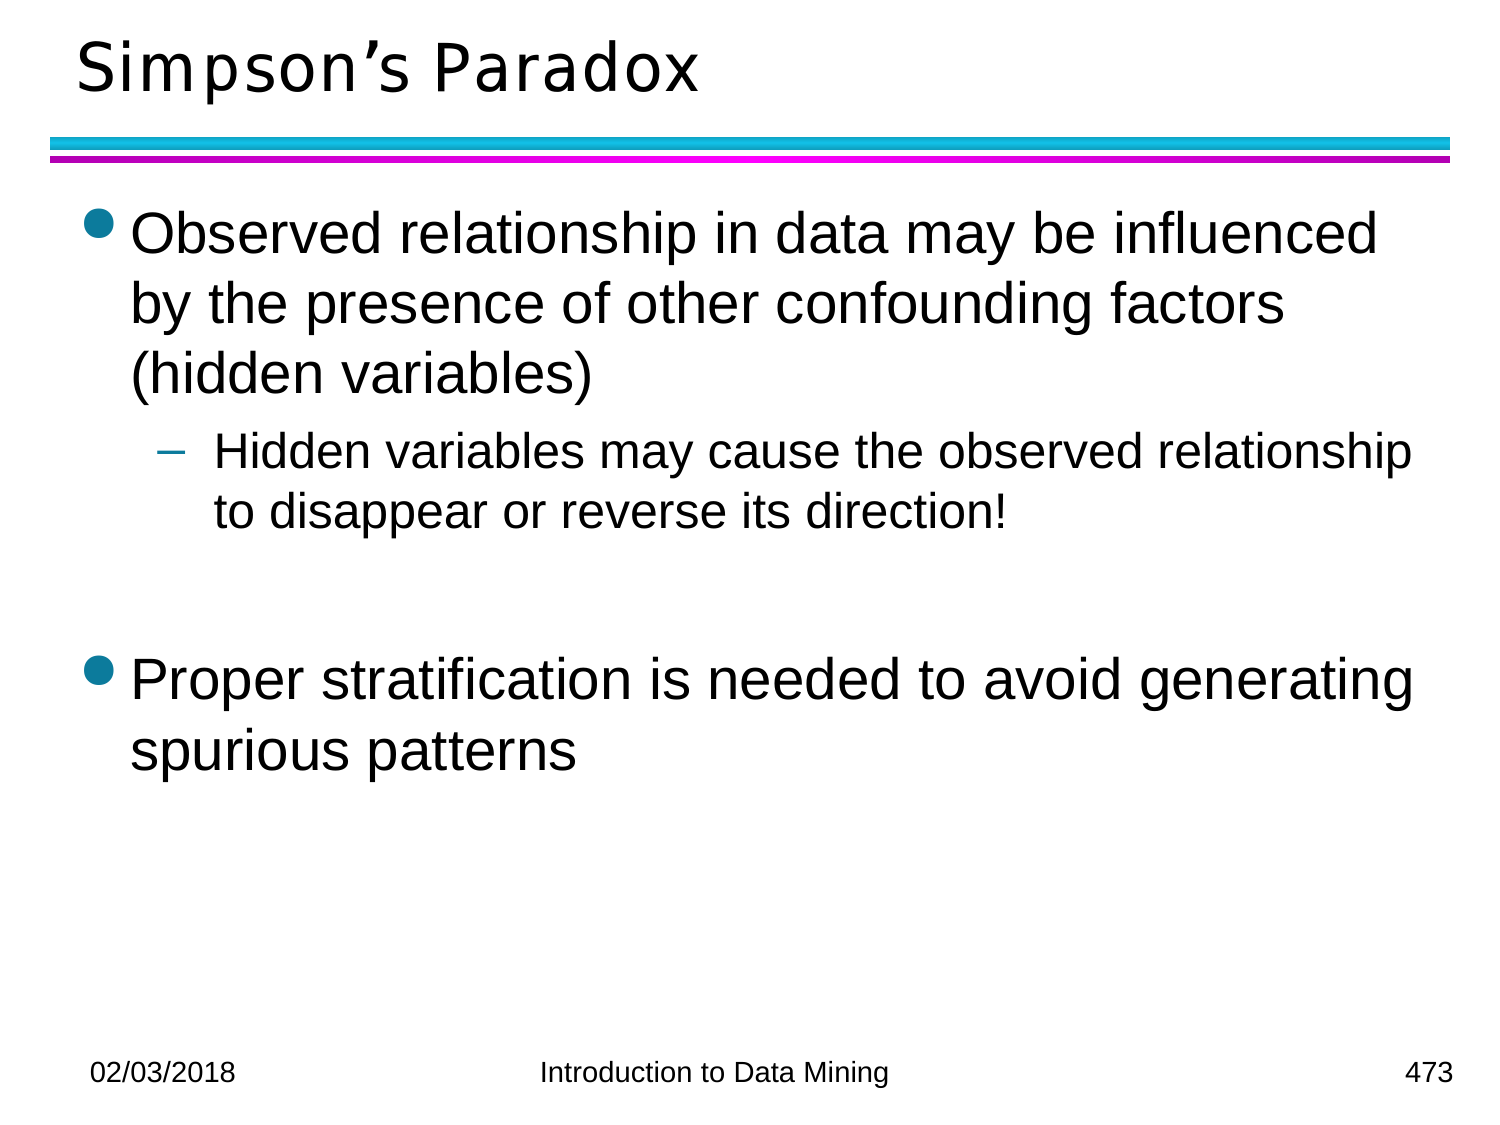

# Simpson’s Paradox
Observed relationship in data may be influenced by the presence of other confounding factors (hidden variables)
Hidden variables may cause the observed relationship to disappear or reverse its direction!

Proper stratification is needed to avoid generating spurious patterns